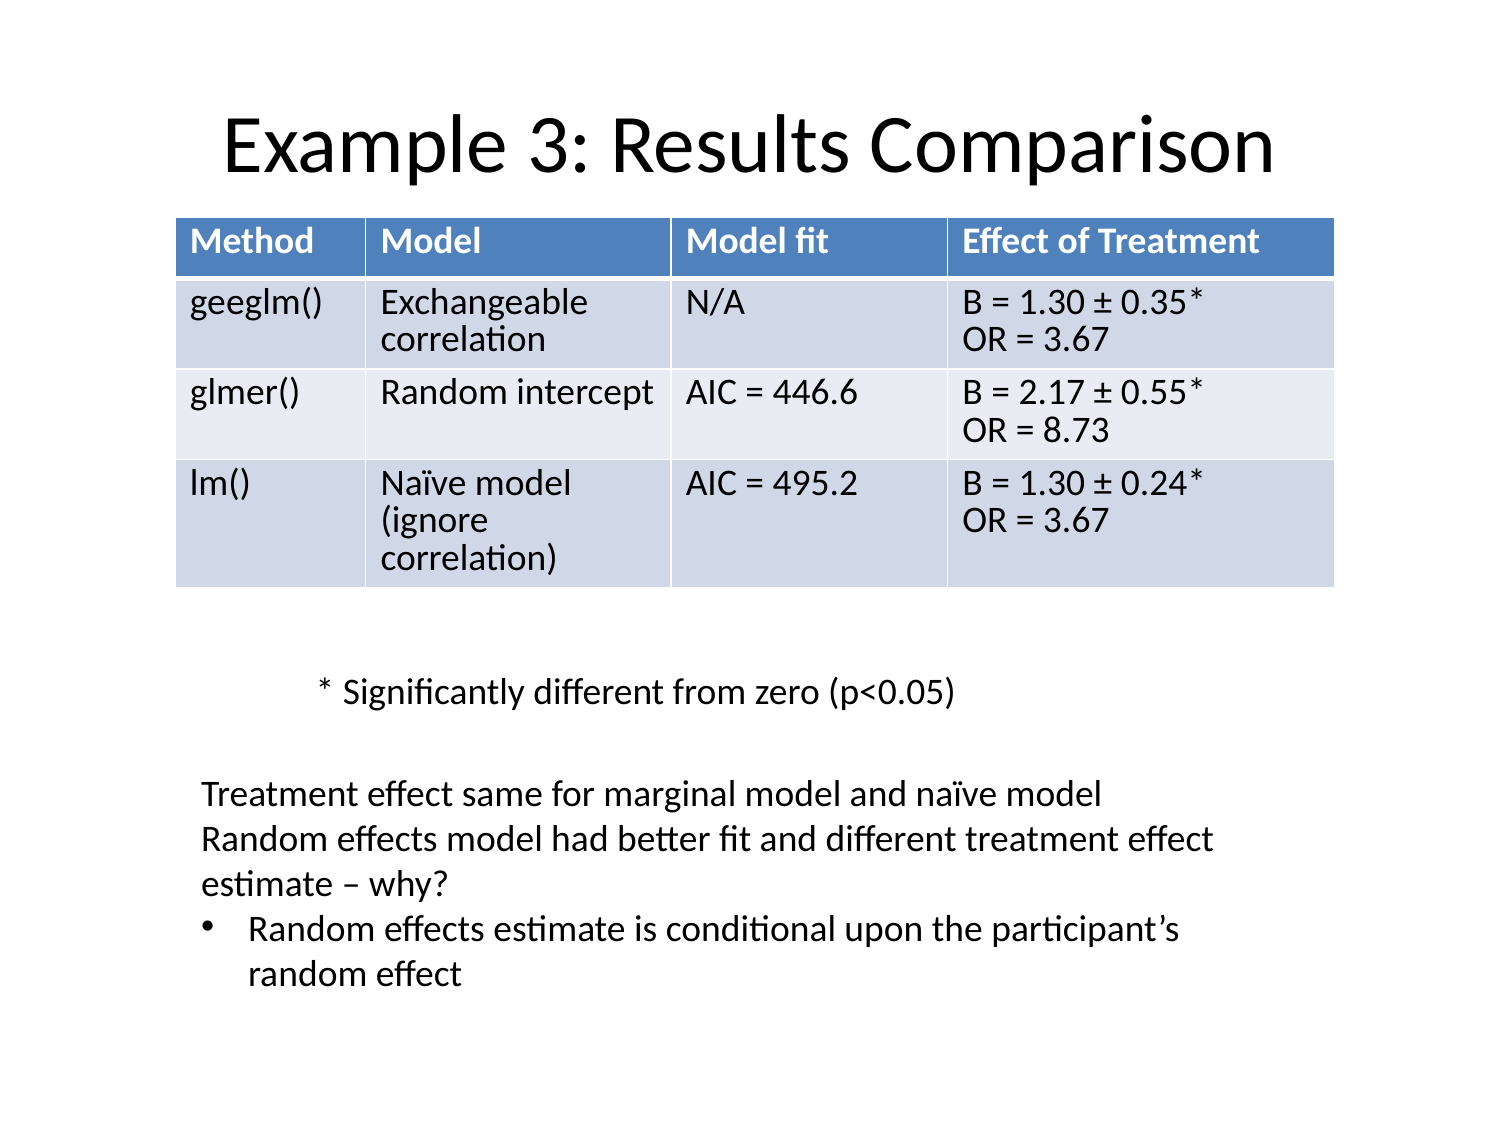

# Example 3: Results Comparison
| Method | Model | Model fit | Effect of Treatment |
| --- | --- | --- | --- |
| geeglm() | Exchangeable correlation | N/A | Β = 1.30 ± 0.35\* OR = 3.67 |
| glmer() | Random intercept | AIC = 446.6 | Β = 2.17 ± 0.55\* OR = 8.73 |
| lm() | Naïve model (ignore correlation) | AIC = 495.2 | Β = 1.30 ± 0.24\* OR = 3.67 |
* Significantly different from zero (p<0.05)
Treatment effect same for marginal model and naïve model
Random effects model had better fit and different treatment effect estimate – why?
Random effects estimate is conditional upon the participant’s random effect